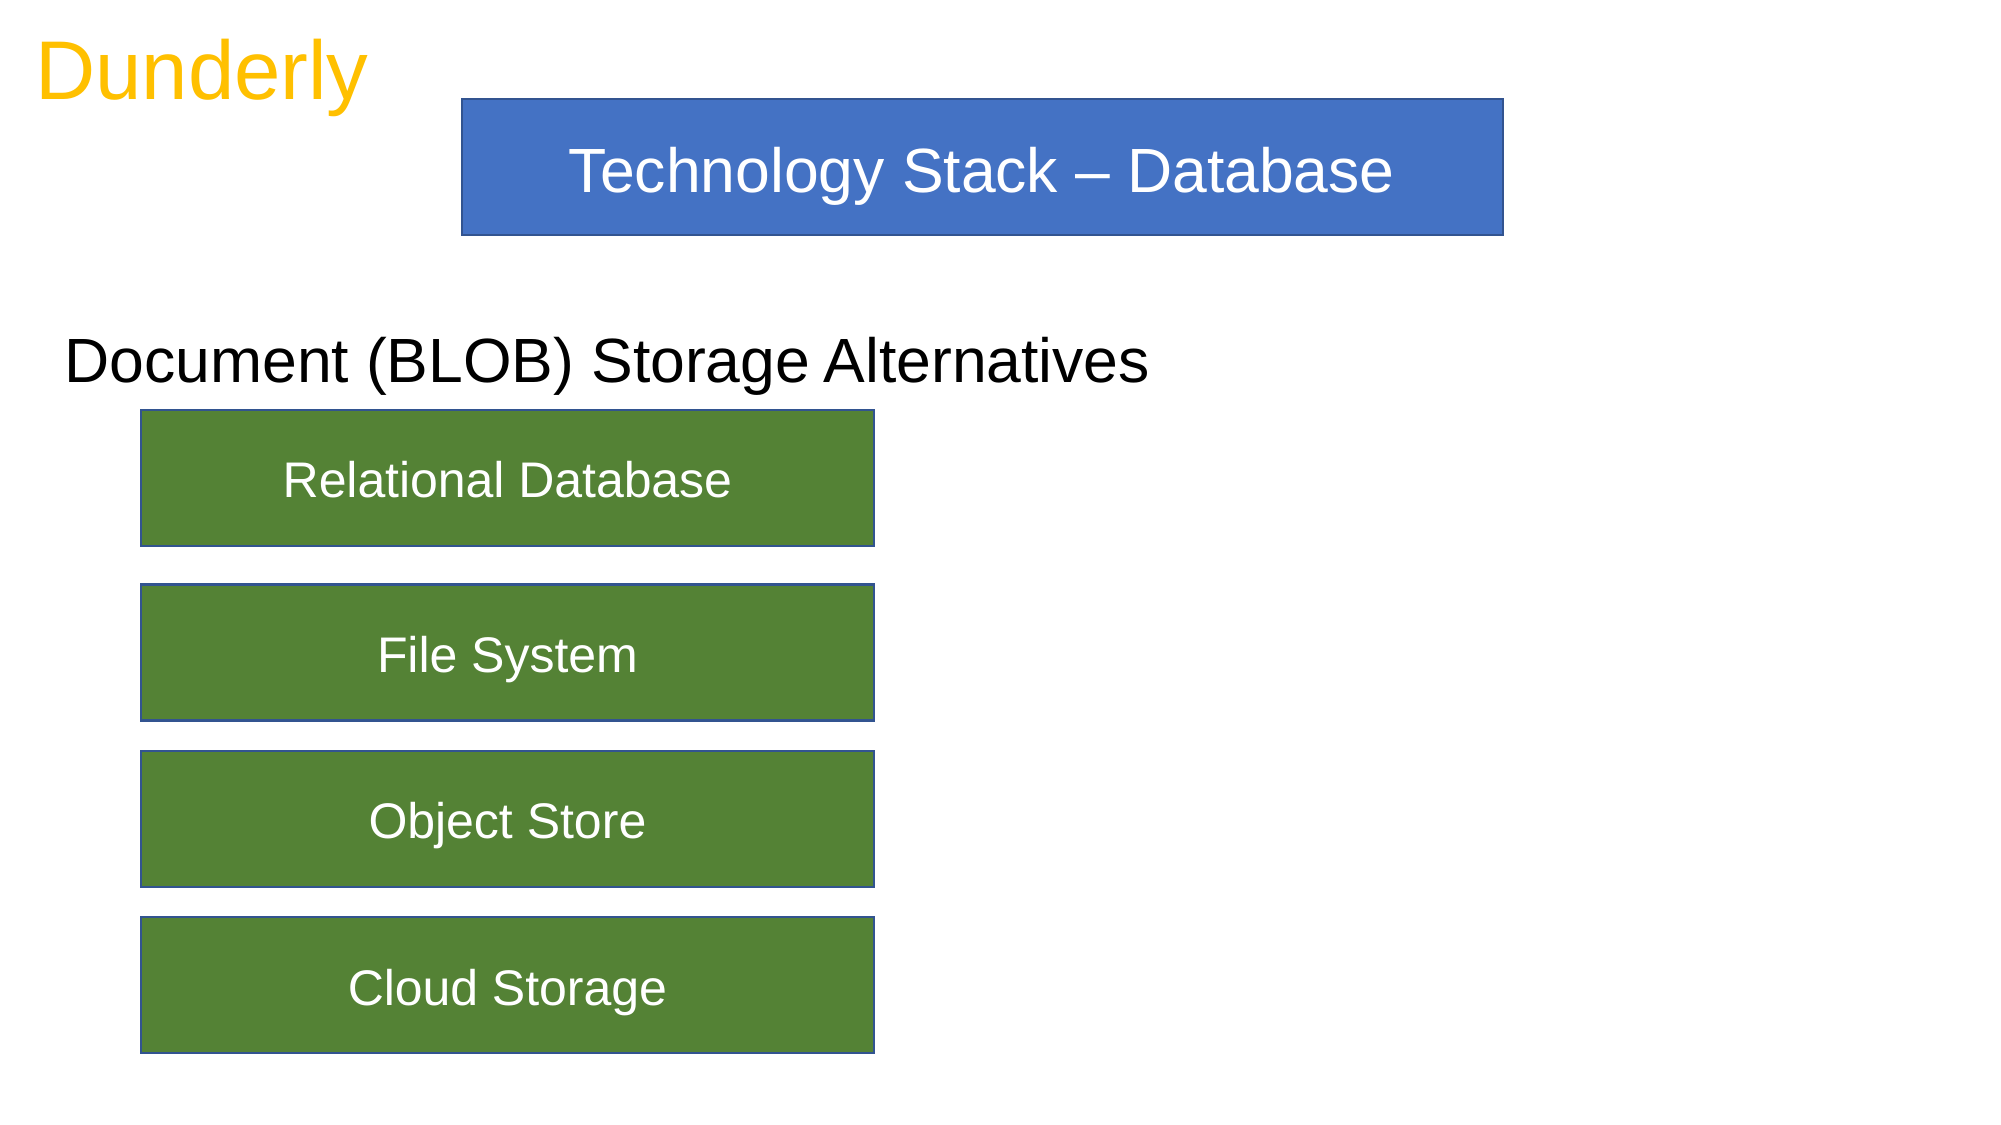

Dunderly
Technology Stack – Database
Document (BLOB) Storage Alternatives
Relational Database
File System
Object Store
Cloud Storage